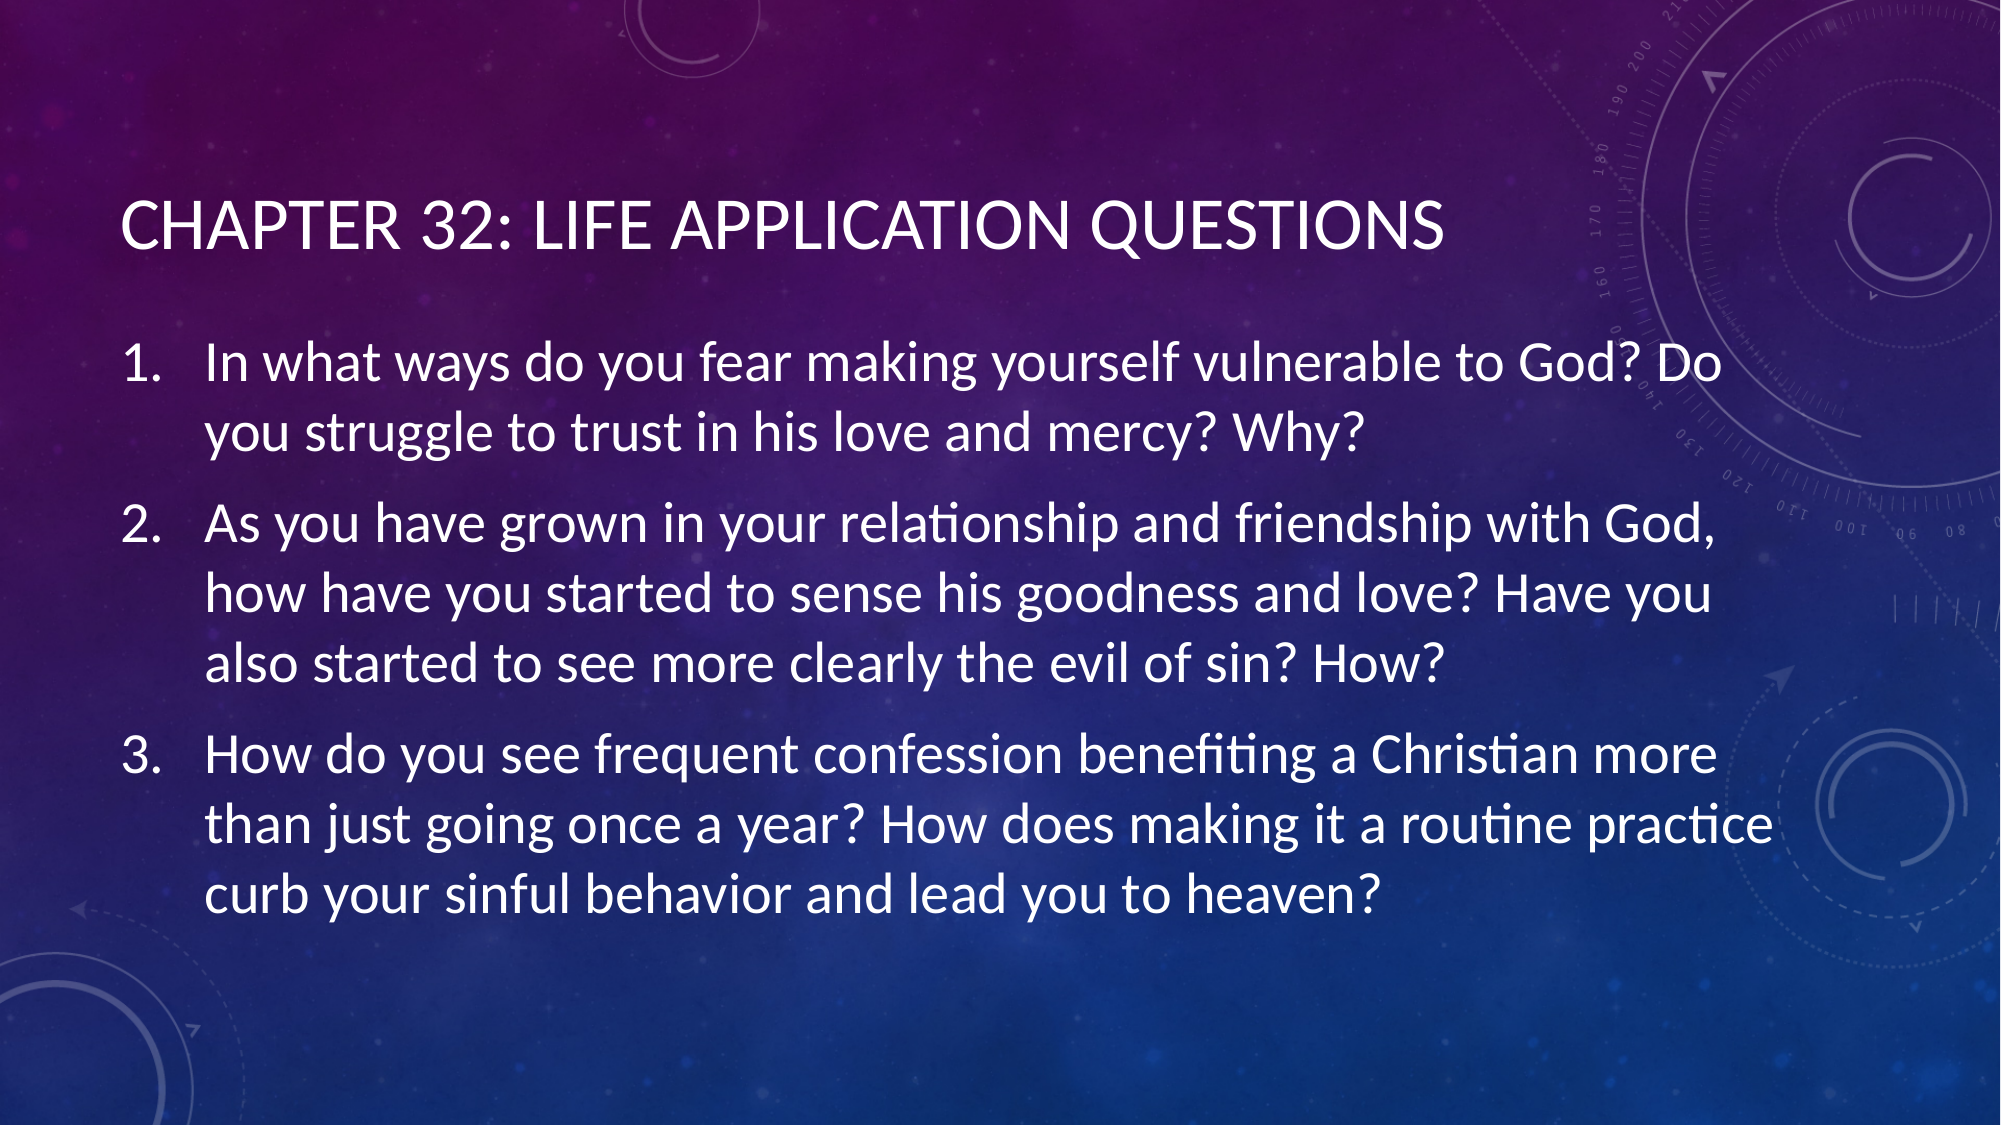

# Chapter 32: Life Application Questions
In what ways do you fear making yourself vulnerable to God? Do you struggle to trust in his love and mercy? Why?
As you have grown in your relationship and friendship with God, how have you started to sense his goodness and love? Have you also started to see more clearly the evil of sin? How?
How do you see frequent confession benefiting a Christian more than just going once a year? How does making it a routine practice curb your sinful behavior and lead you to heaven?